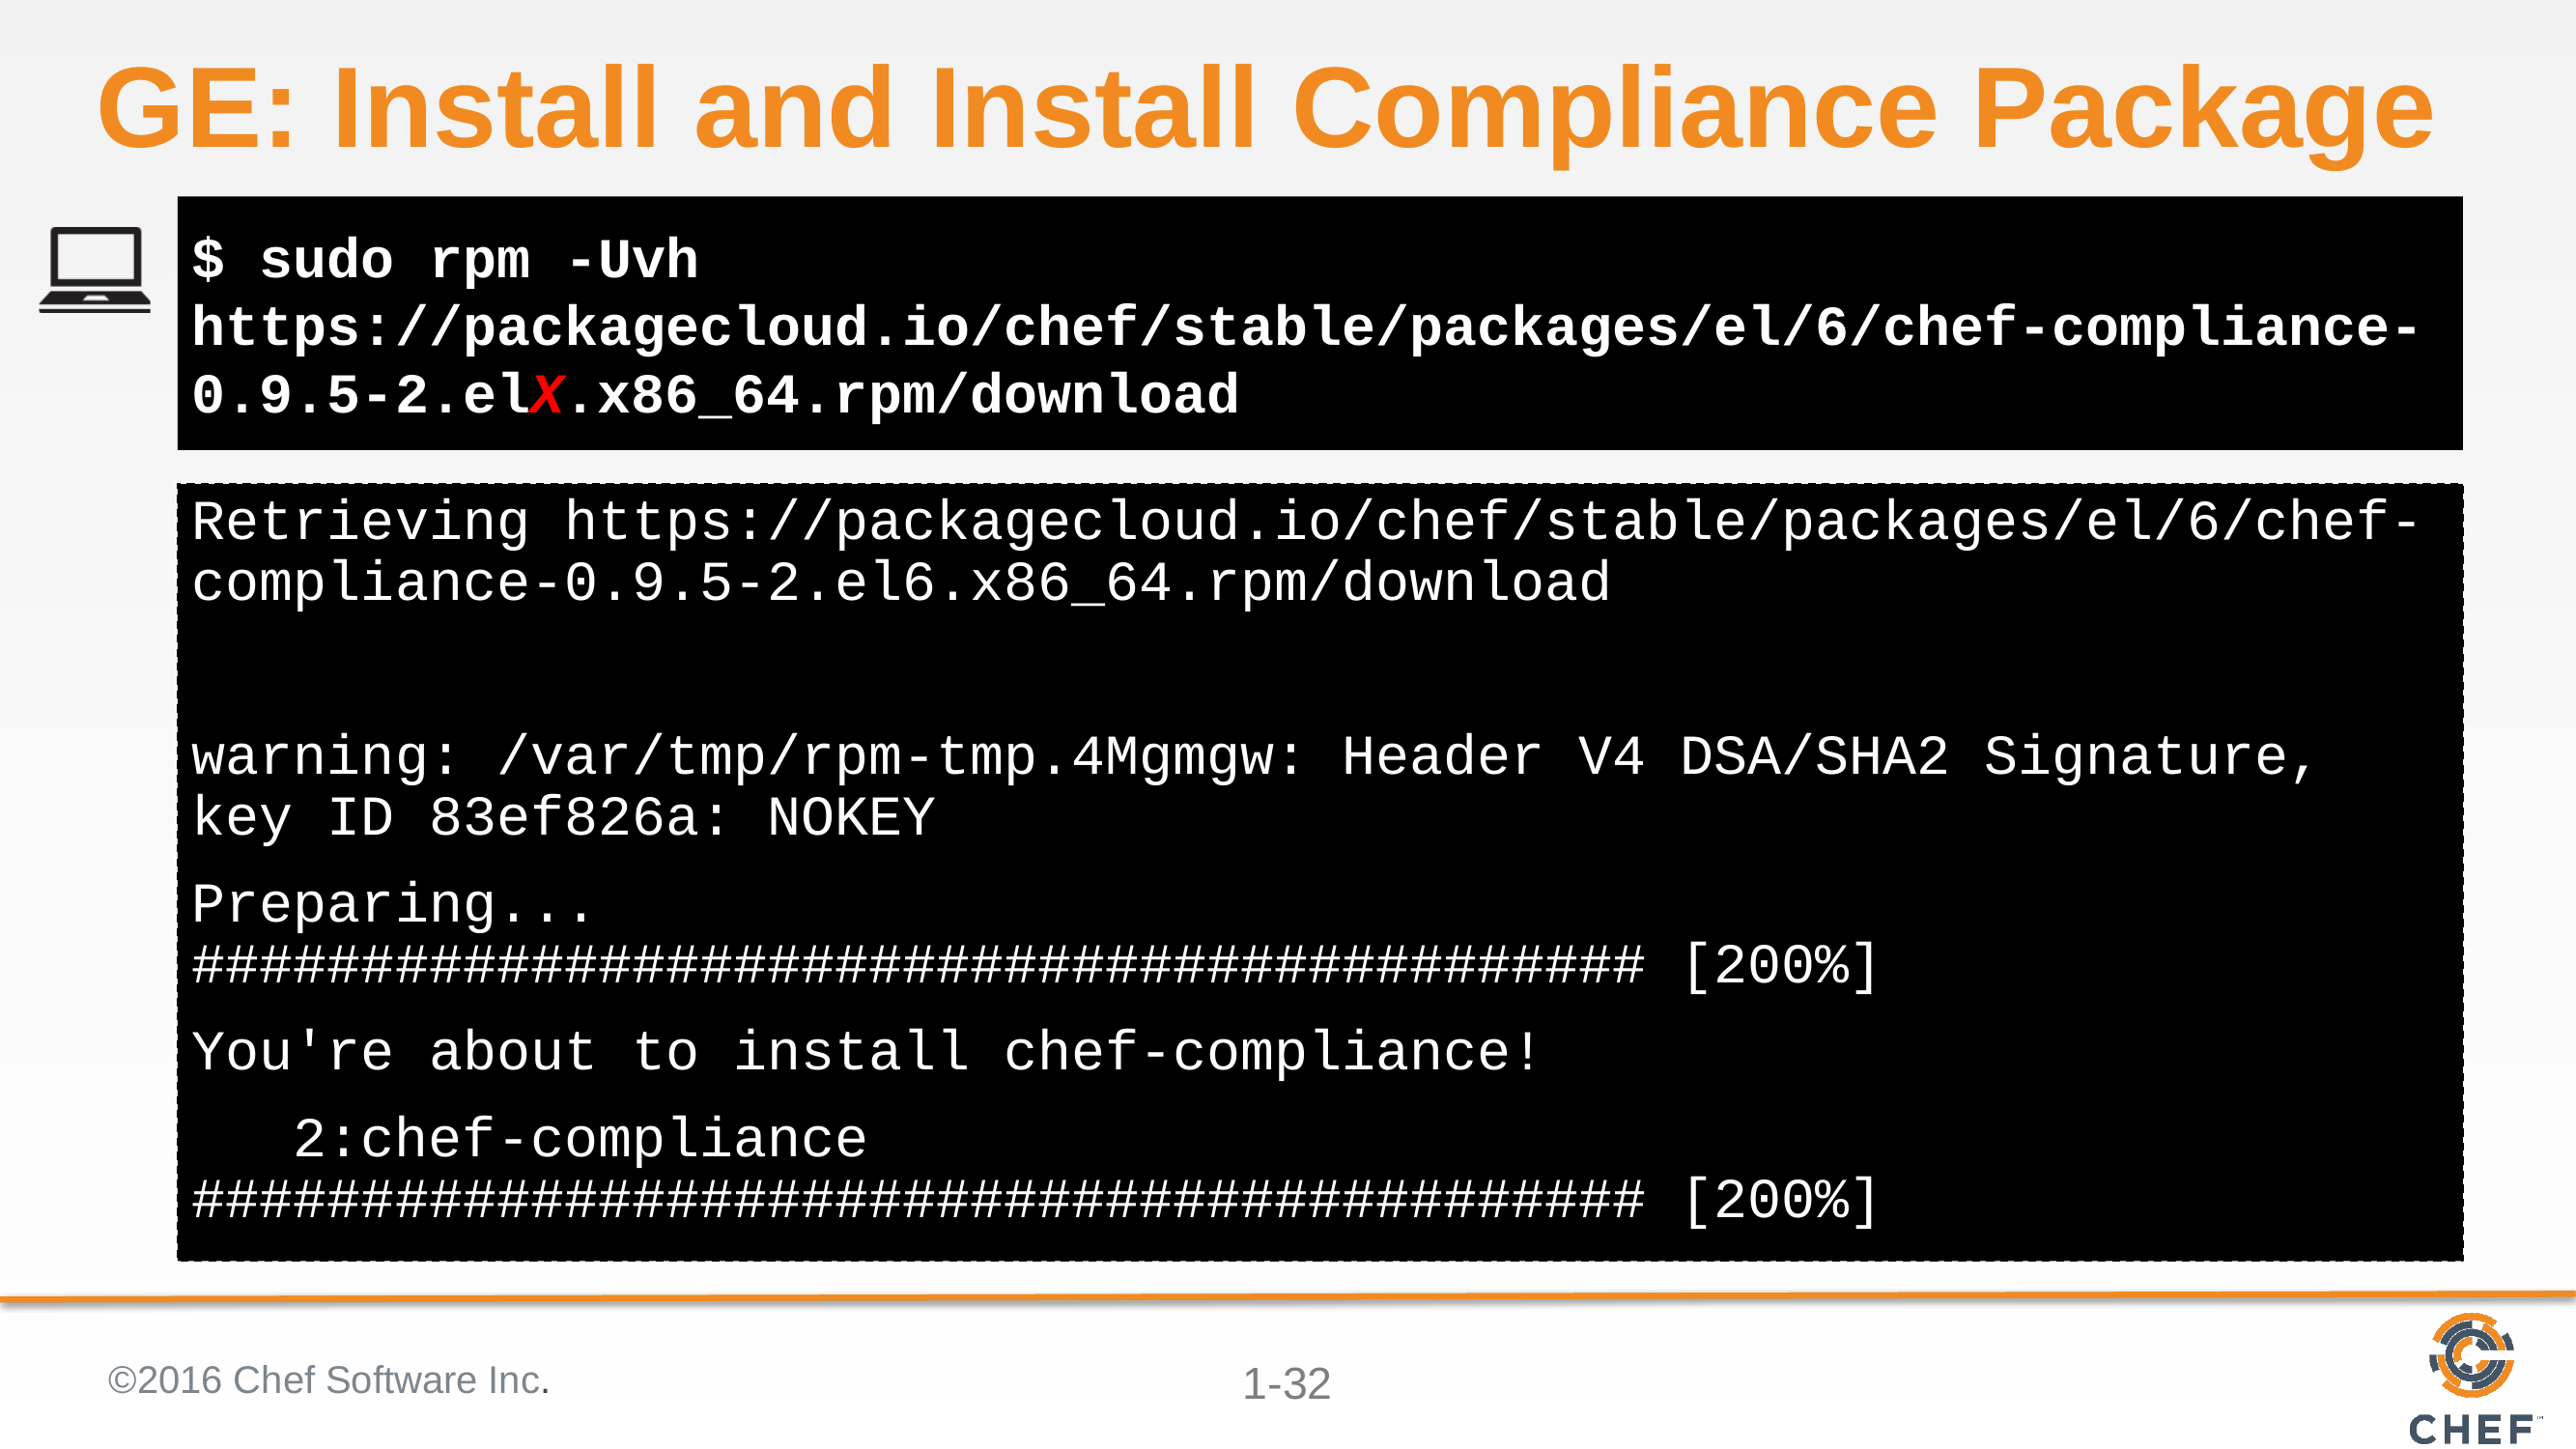

# GE: Install and Install Compliance Package
$ sudo rpm -Uvh https://packagecloud.io/chef/stable/packages/el/6/chef-compliance-0.9.5-2.elX.x86_64.rpm/download
Retrieving https://packagecloud.io/chef/stable/packages/el/6/chef-compliance-0.9.5-2.el6.x86_64.rpm/download

warning: /var/tmp/rpm-tmp.4Mgmgw: Header V4 DSA/SHA2 Signature, key ID 83ef826a: NOKEY
Preparing...                ########################################### [200%]
You're about to install chef-compliance!
   2:chef-compliance        ########################################### [200%]